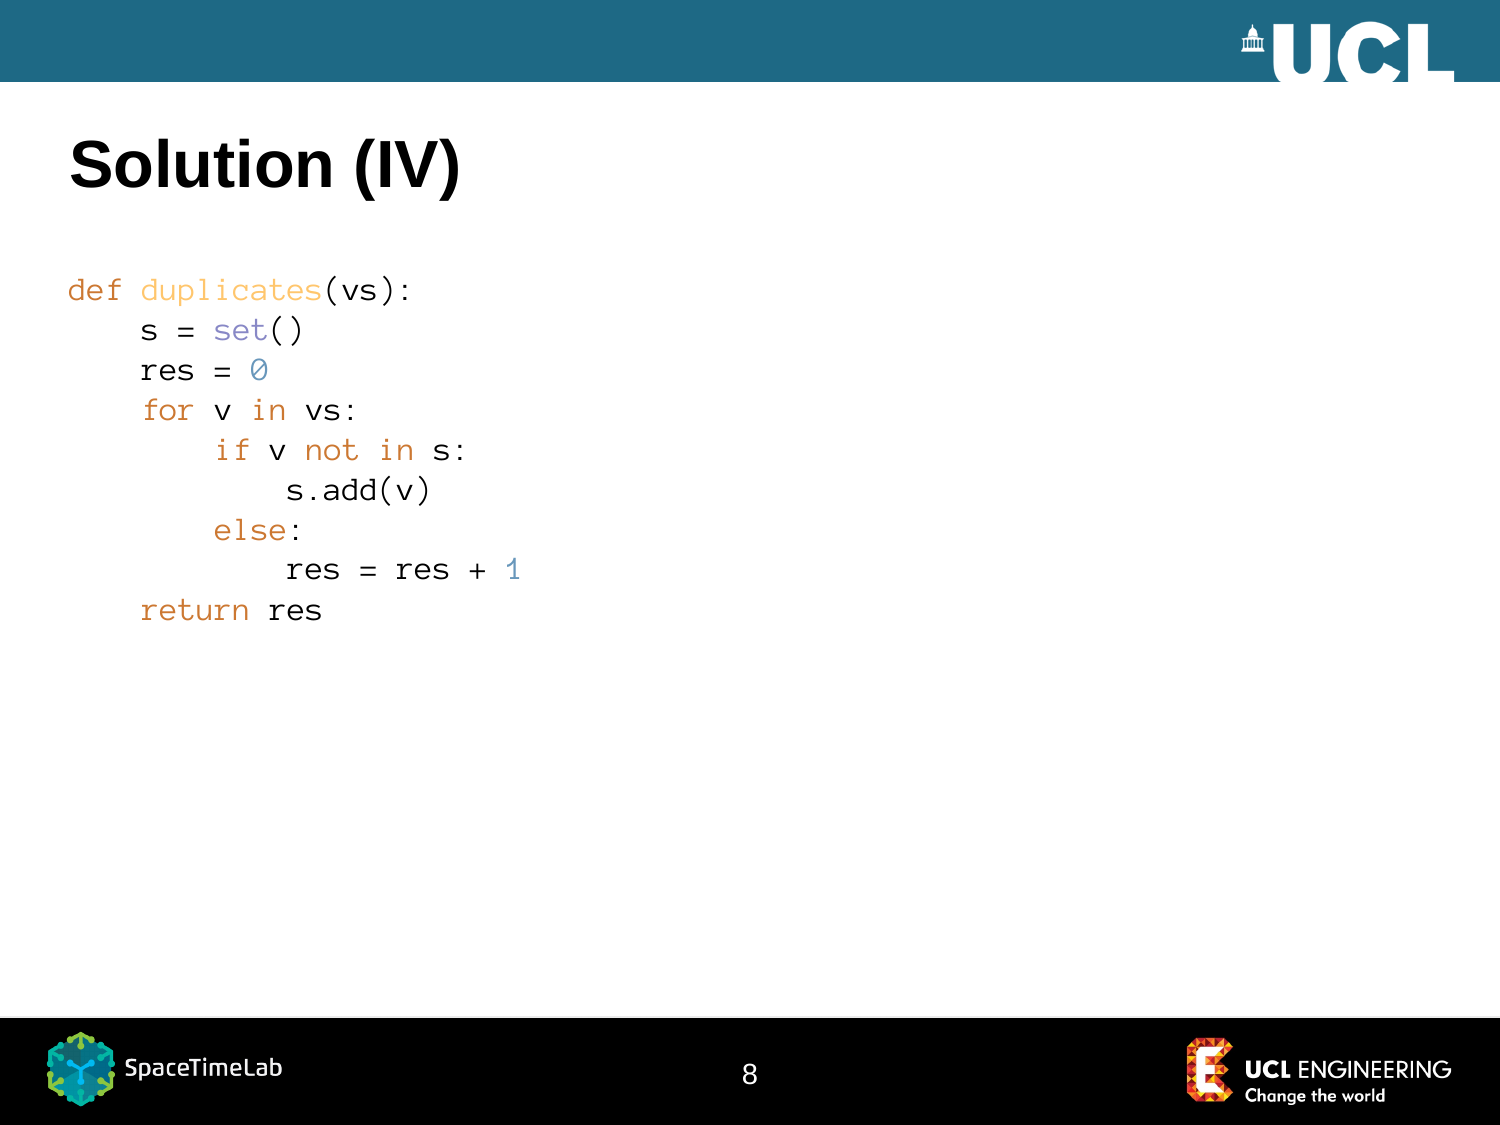

# Solution (IV)
def duplicates(vs):
    s = set()
    res = 0
    for v in vs:
        if v not in s:
            s.add(v)
        else:
            res = res + 1
    return res
9